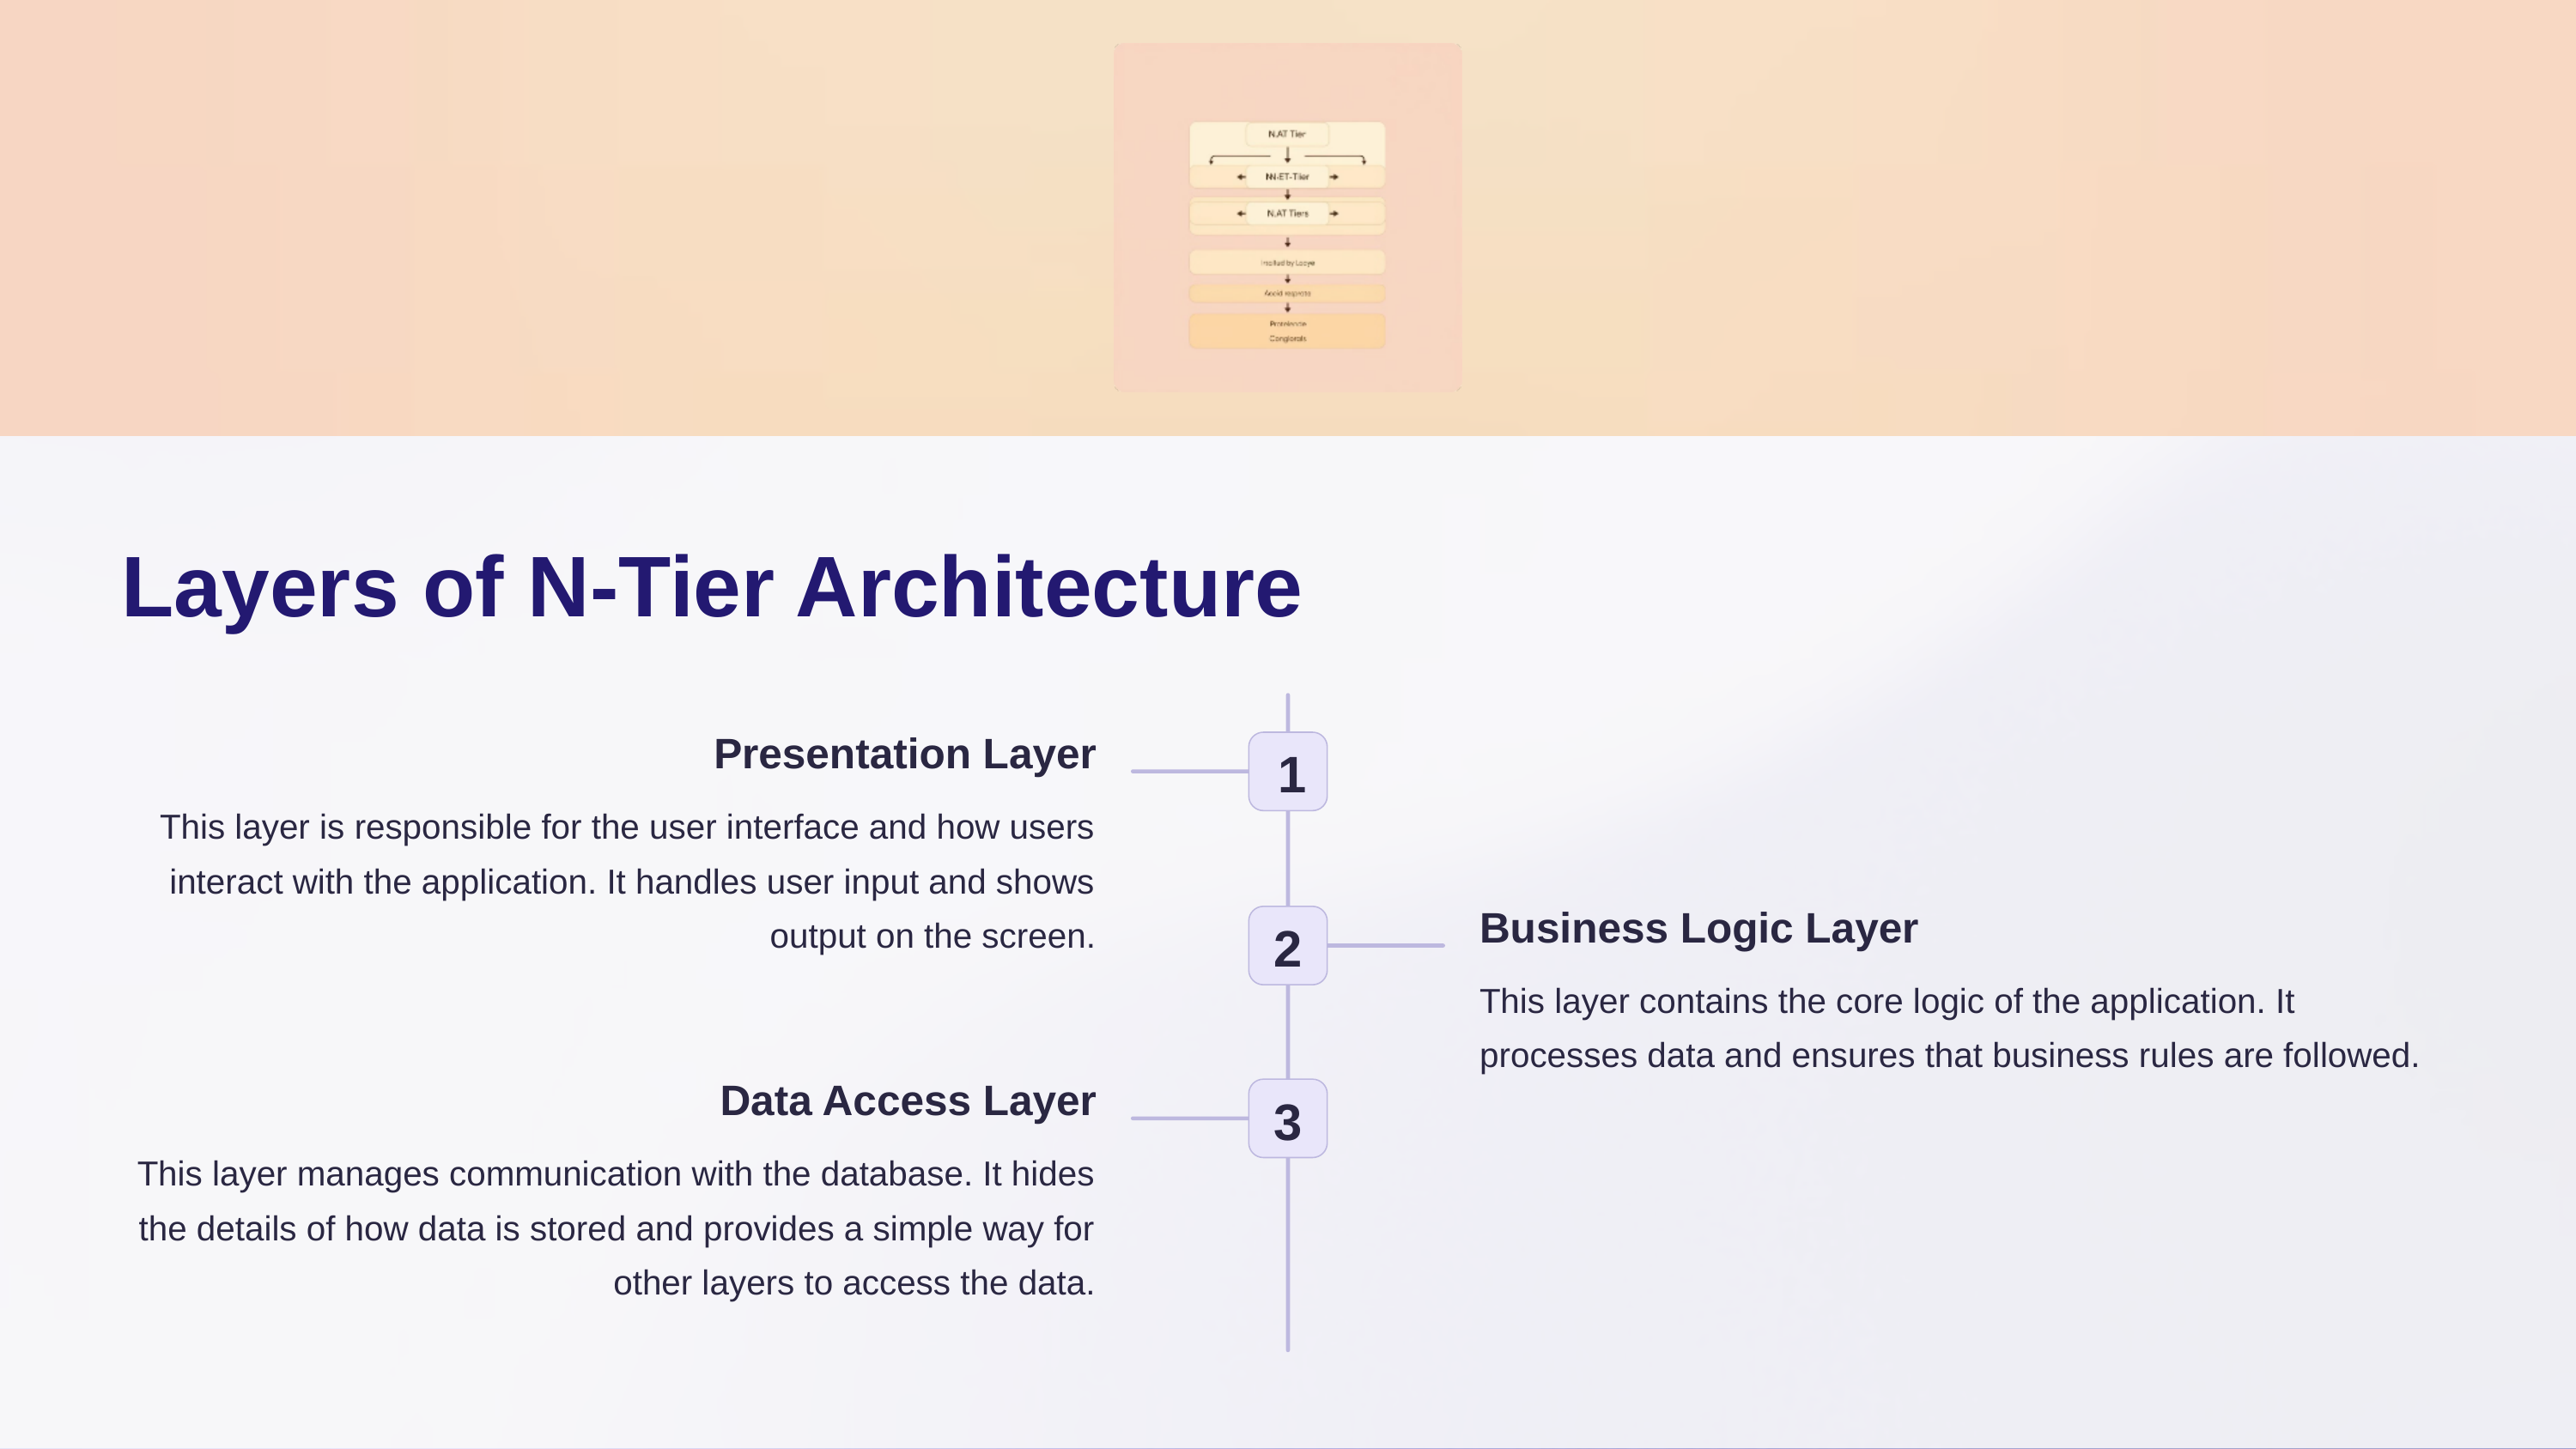

Layers of N-Tier Architecture

Presentation Layer

1

This layer is responsible for the user interface and how users interact with the application. It handles user input and shows output on the screen.
Business Logic Layer

2

This layer contains the core logic of the application. It processes data and ensures that business rules are followed.
Data Access Layer

3

This layer manages communication with the database. It hides the details of how data is stored and provides a simple way for other layers to access the data.